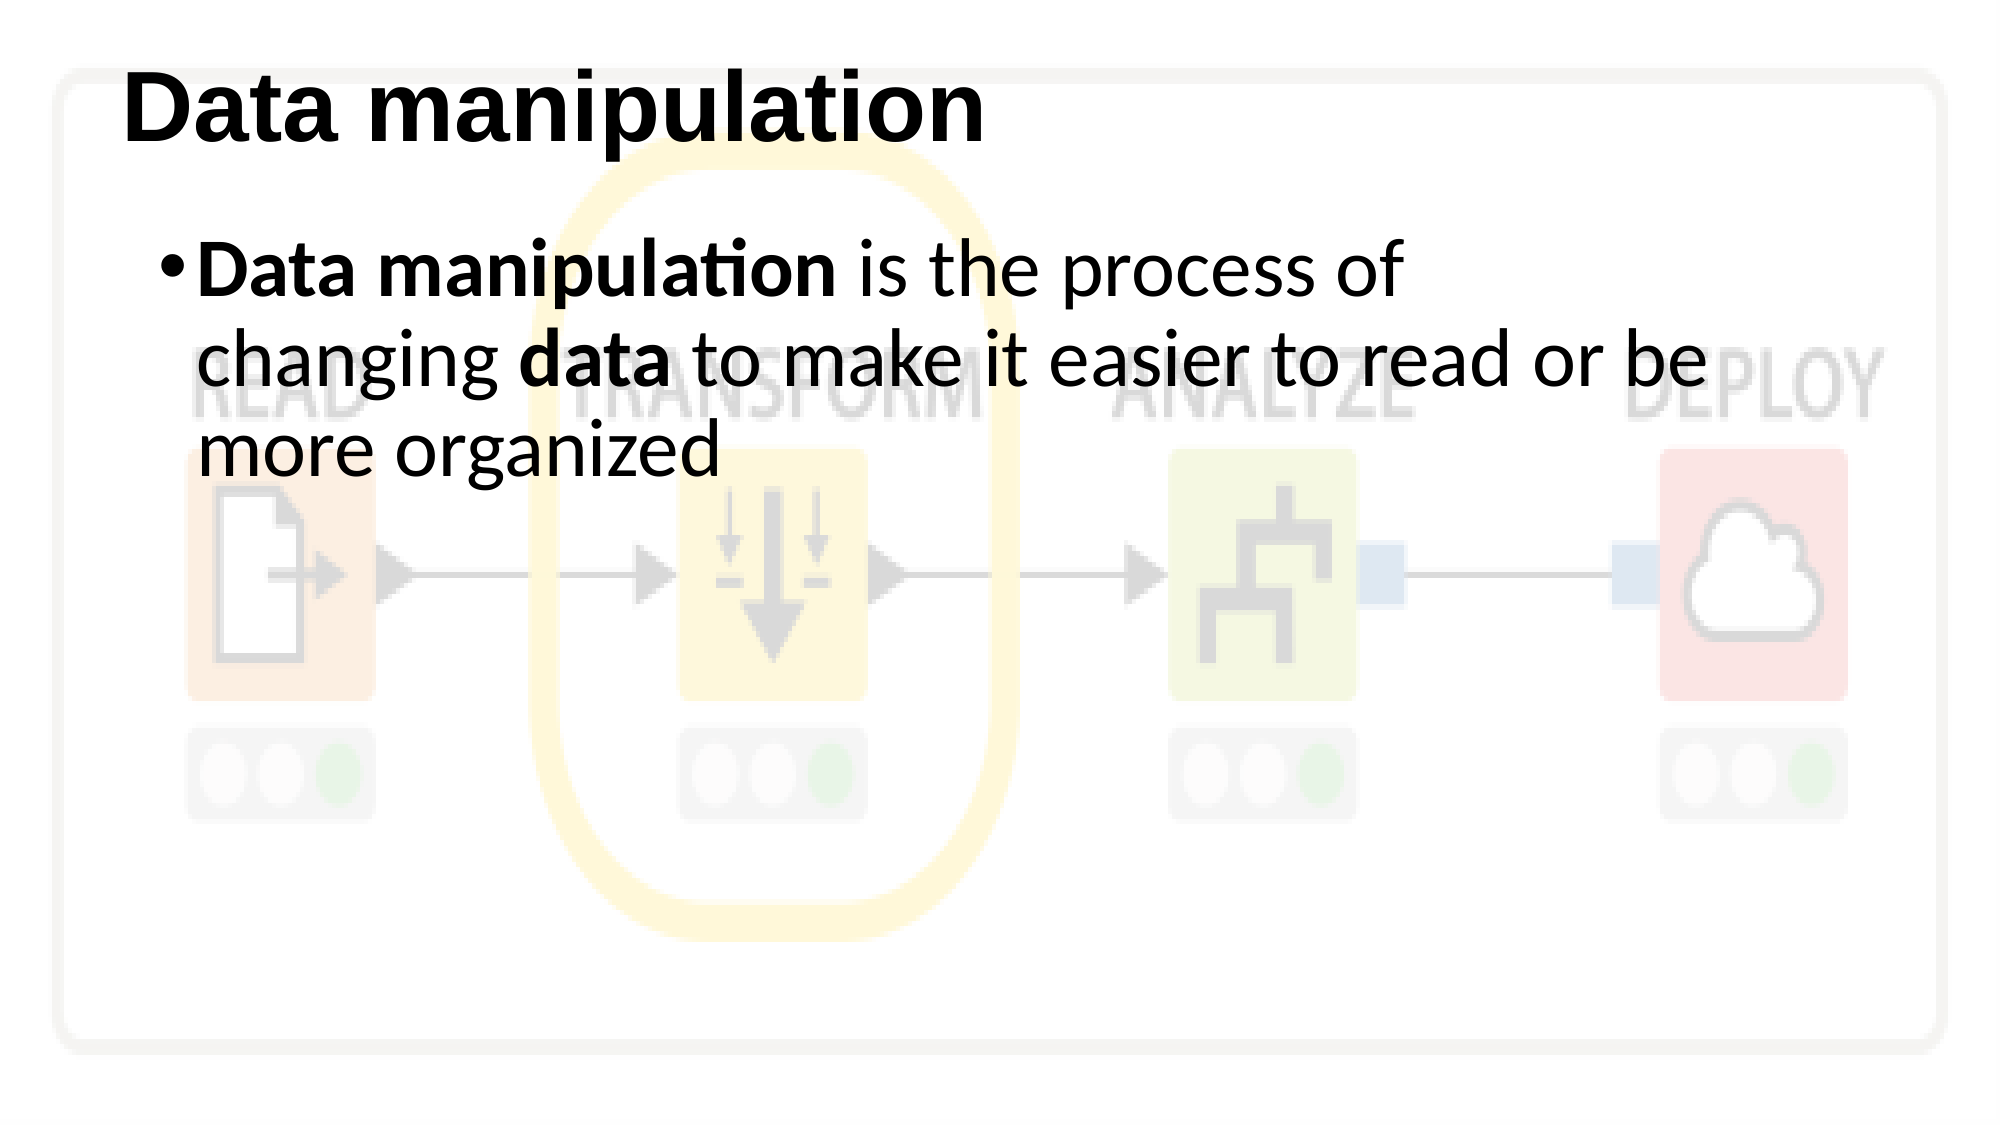

# Data manipulation
Data manipulation is the process of changing data to make it easier to read or be more organized